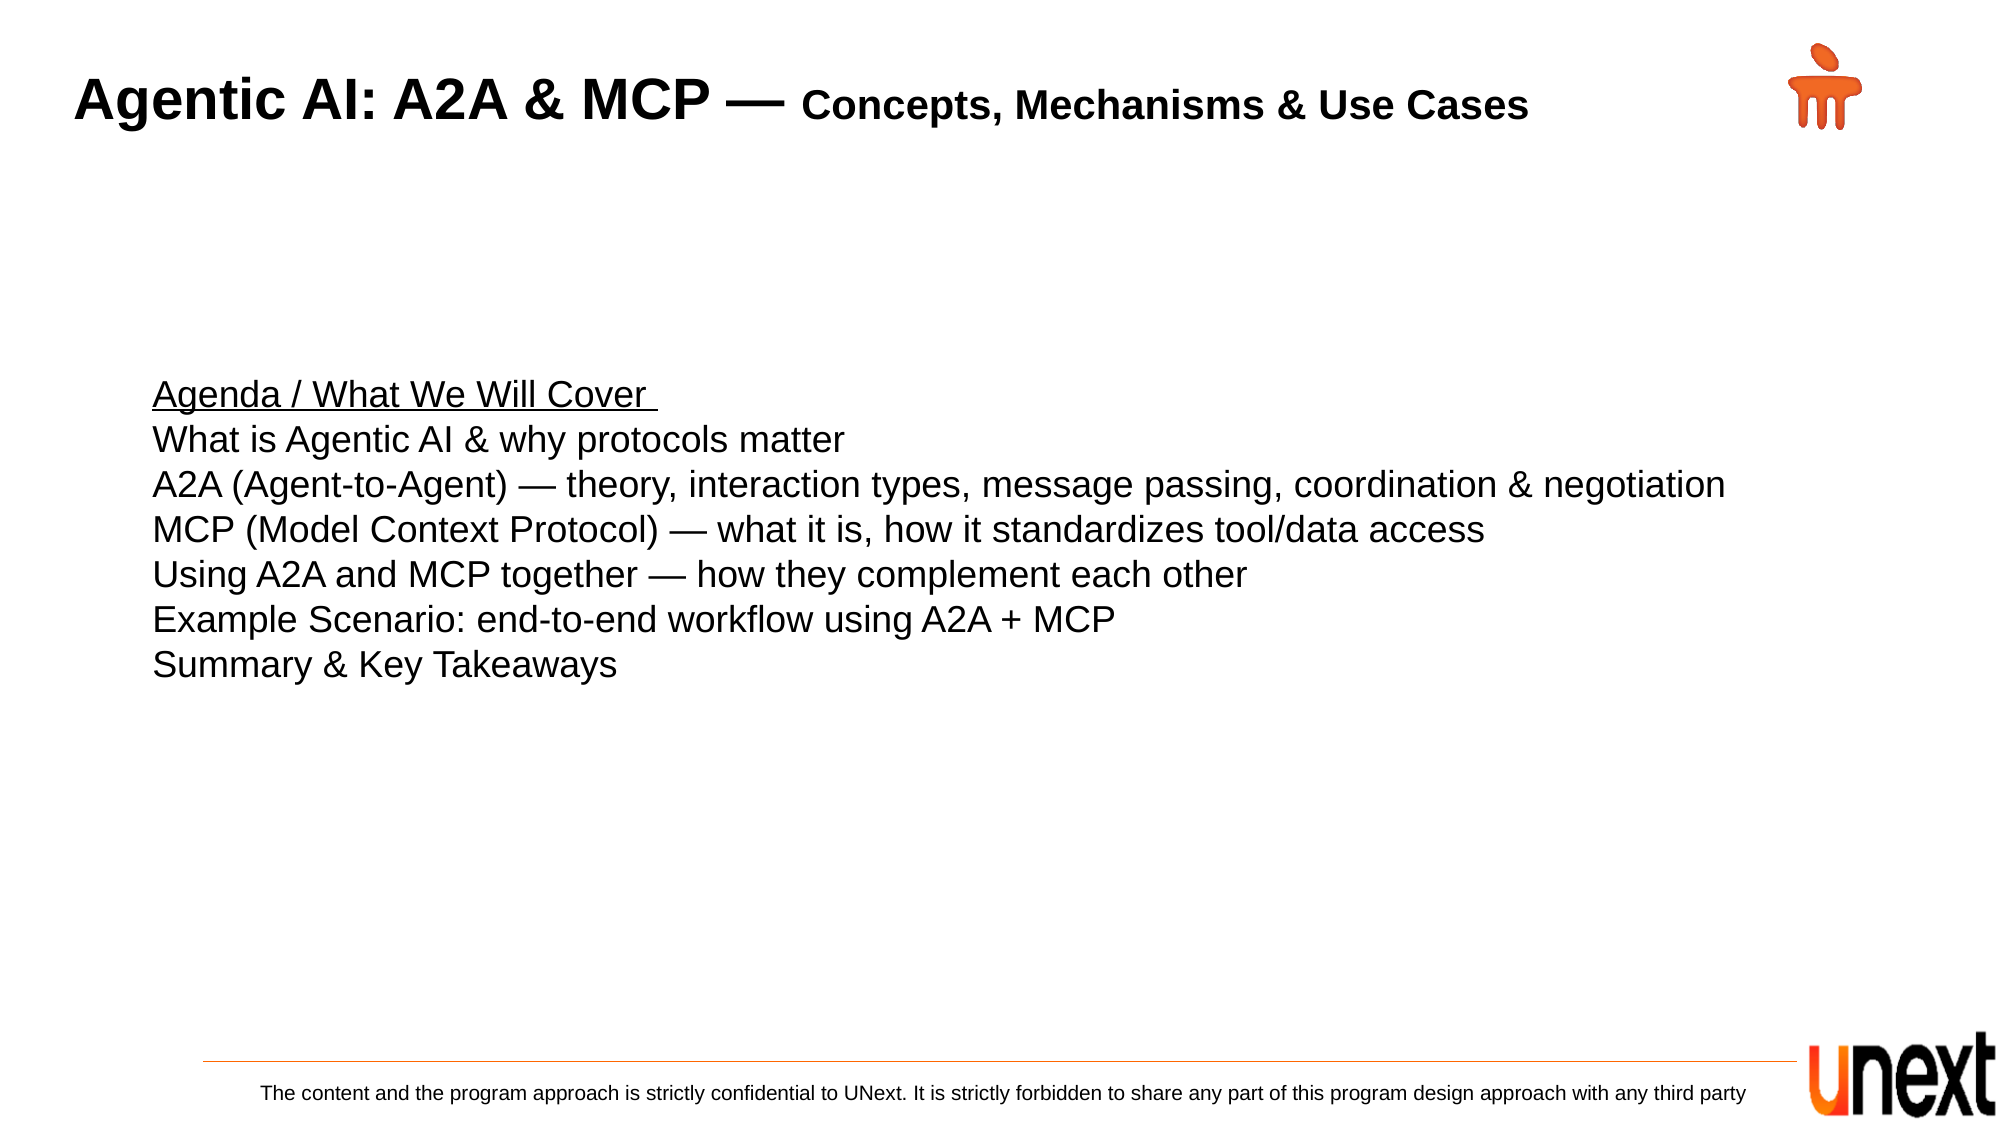

Agentic AI: A2A & MCP — Concepts, Mechanisms & Use Cases
Agenda / What We Will Cover
What is Agentic AI & why protocols matter
A2A (Agent-to-Agent) — theory, interaction types, message passing, coordination & negotiation
MCP (Model Context Protocol) — what it is, how it standardizes tool/data access
Using A2A and MCP together — how they complement each other
Example Scenario: end-to-end workflow using A2A + MCP
Summary & Key Takeaways